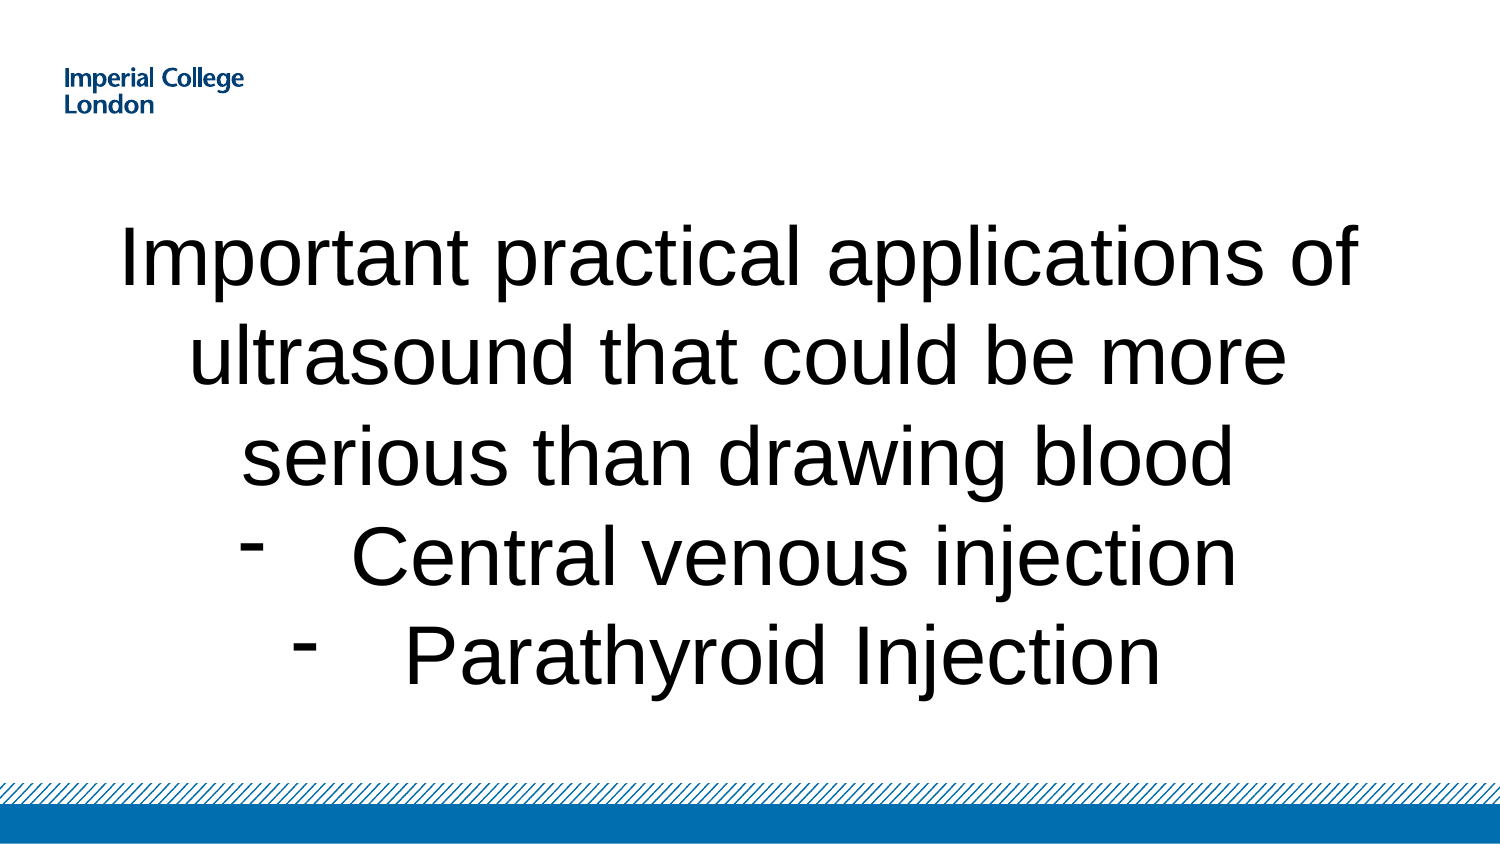

Important practical applications of ultrasound that could be more serious than drawing blood
Central venous injection
Parathyroid Injection